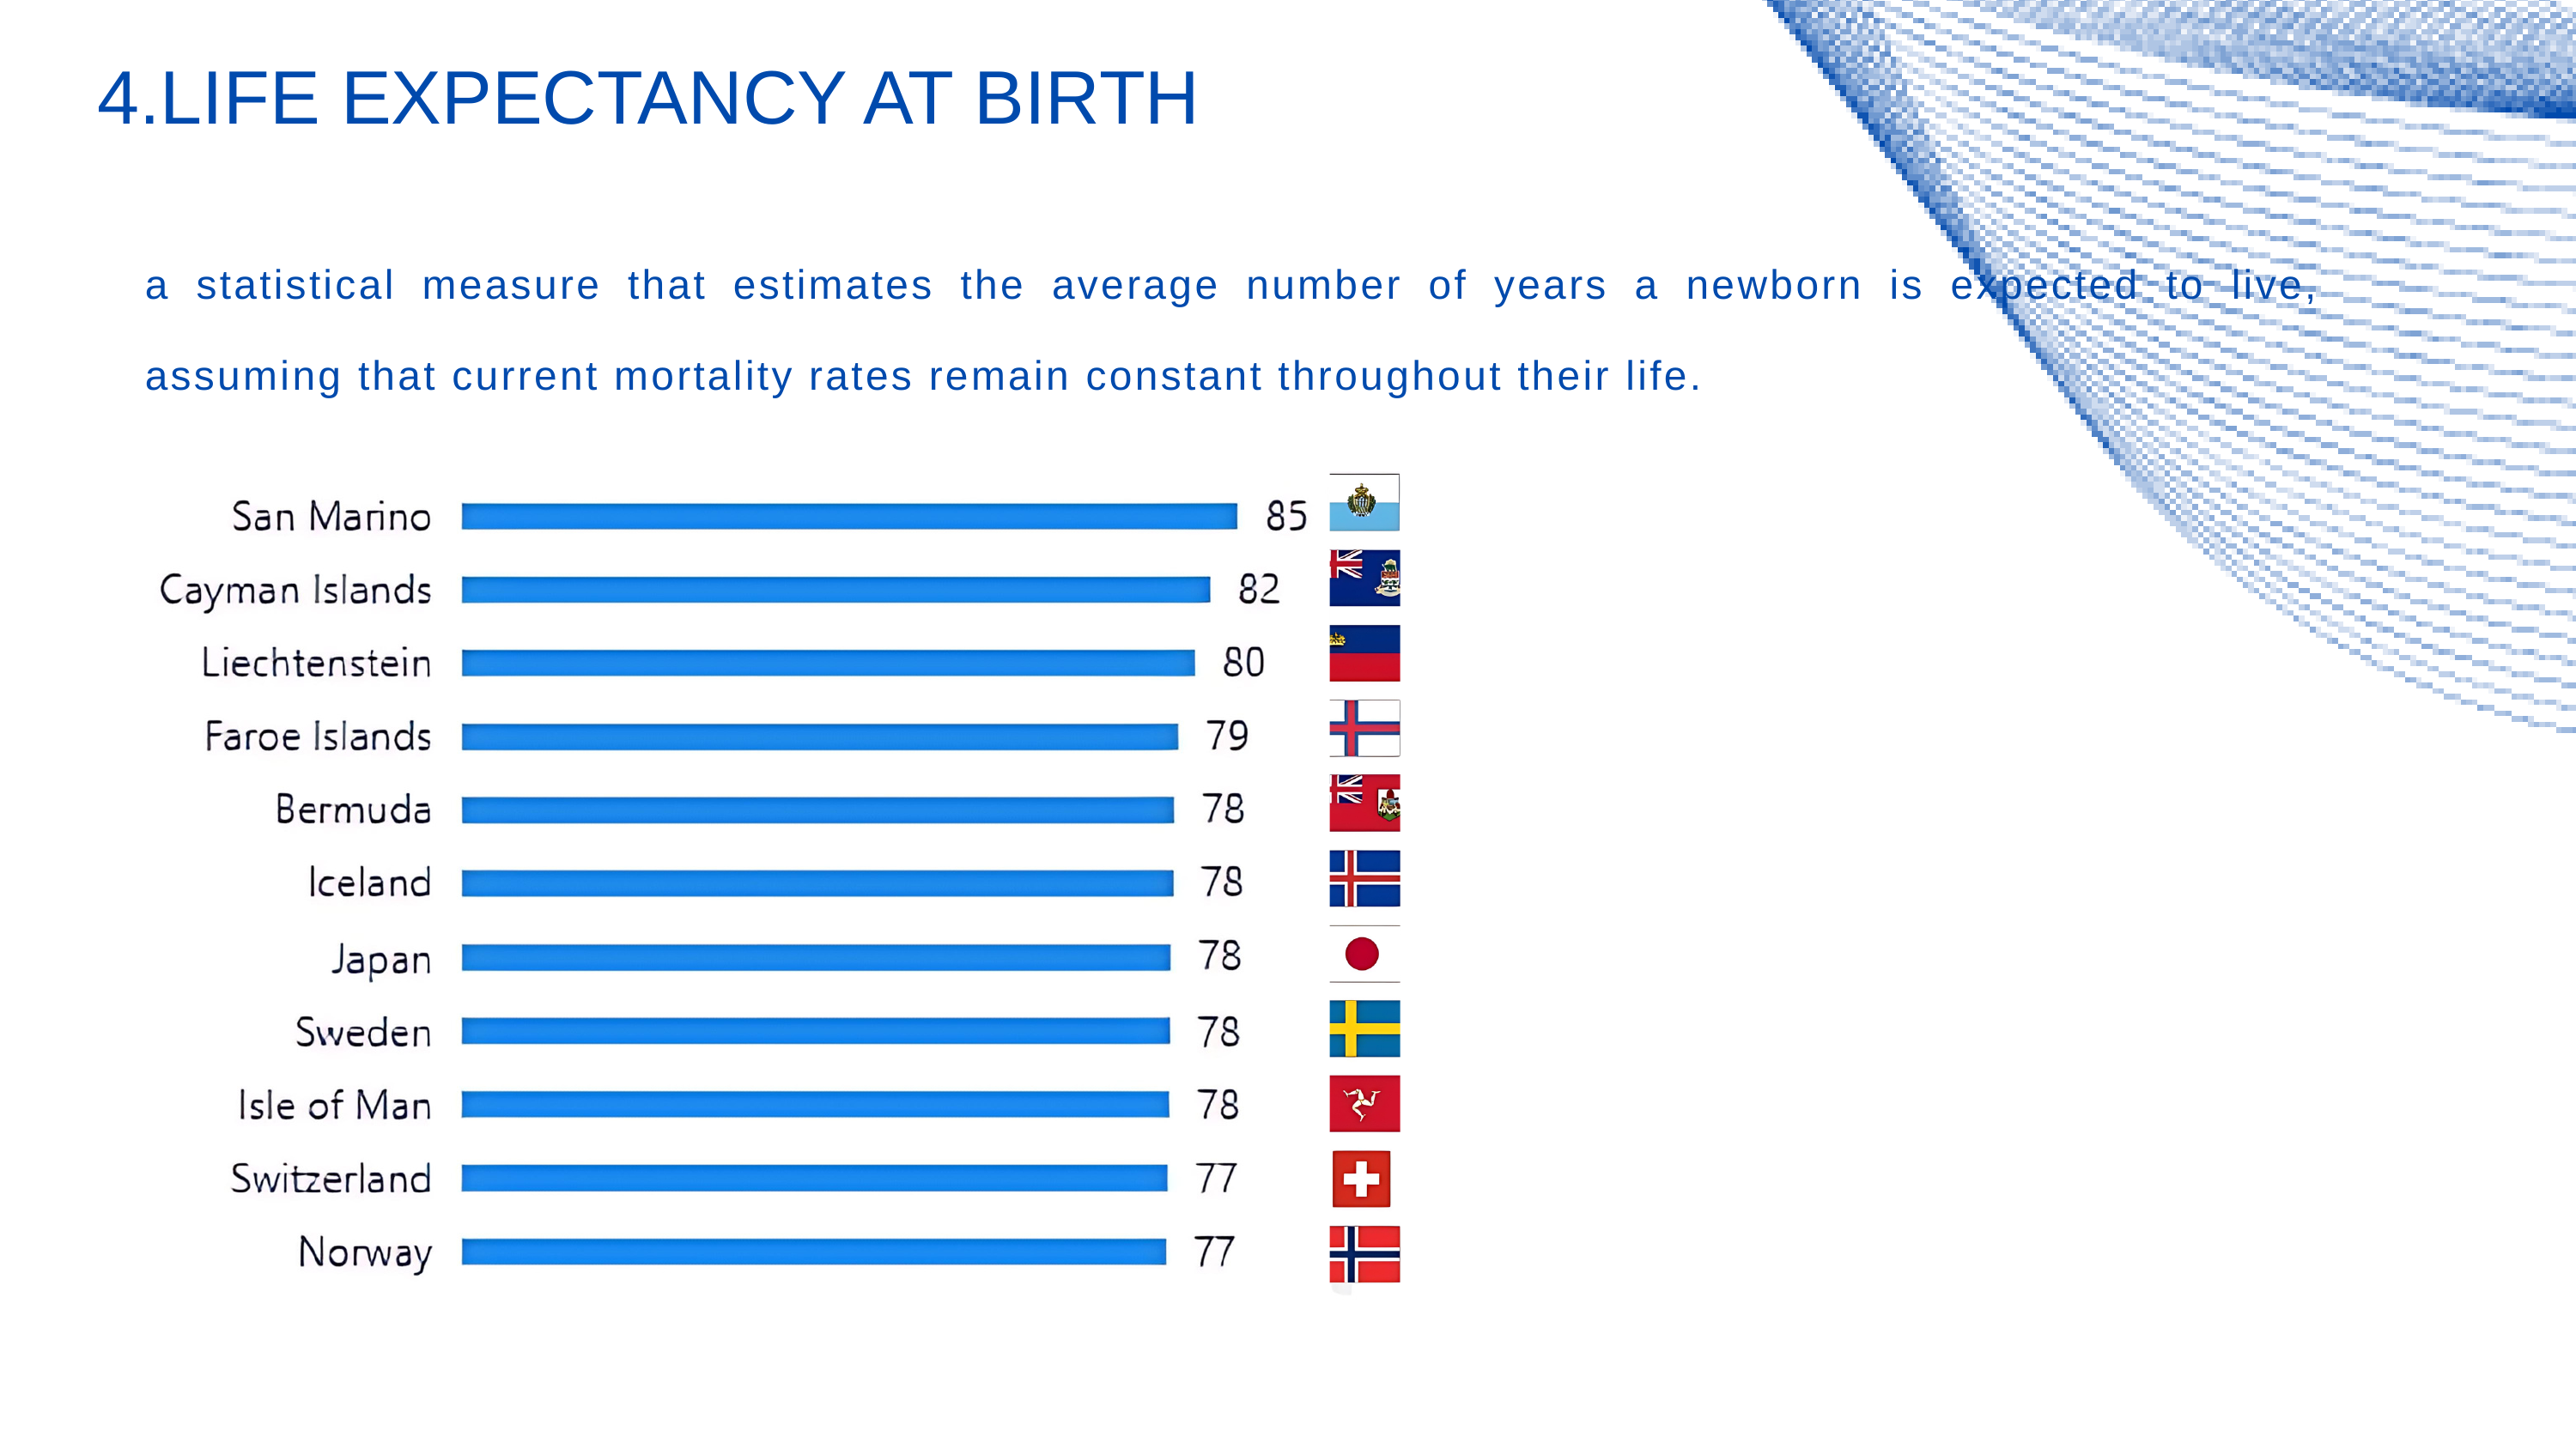

4.LIFE EXPECTANCY AT BIRTH
a statistical measure that estimates the average number of years a newborn is expected to live, assuming that current mortality rates remain constant throughout their life.